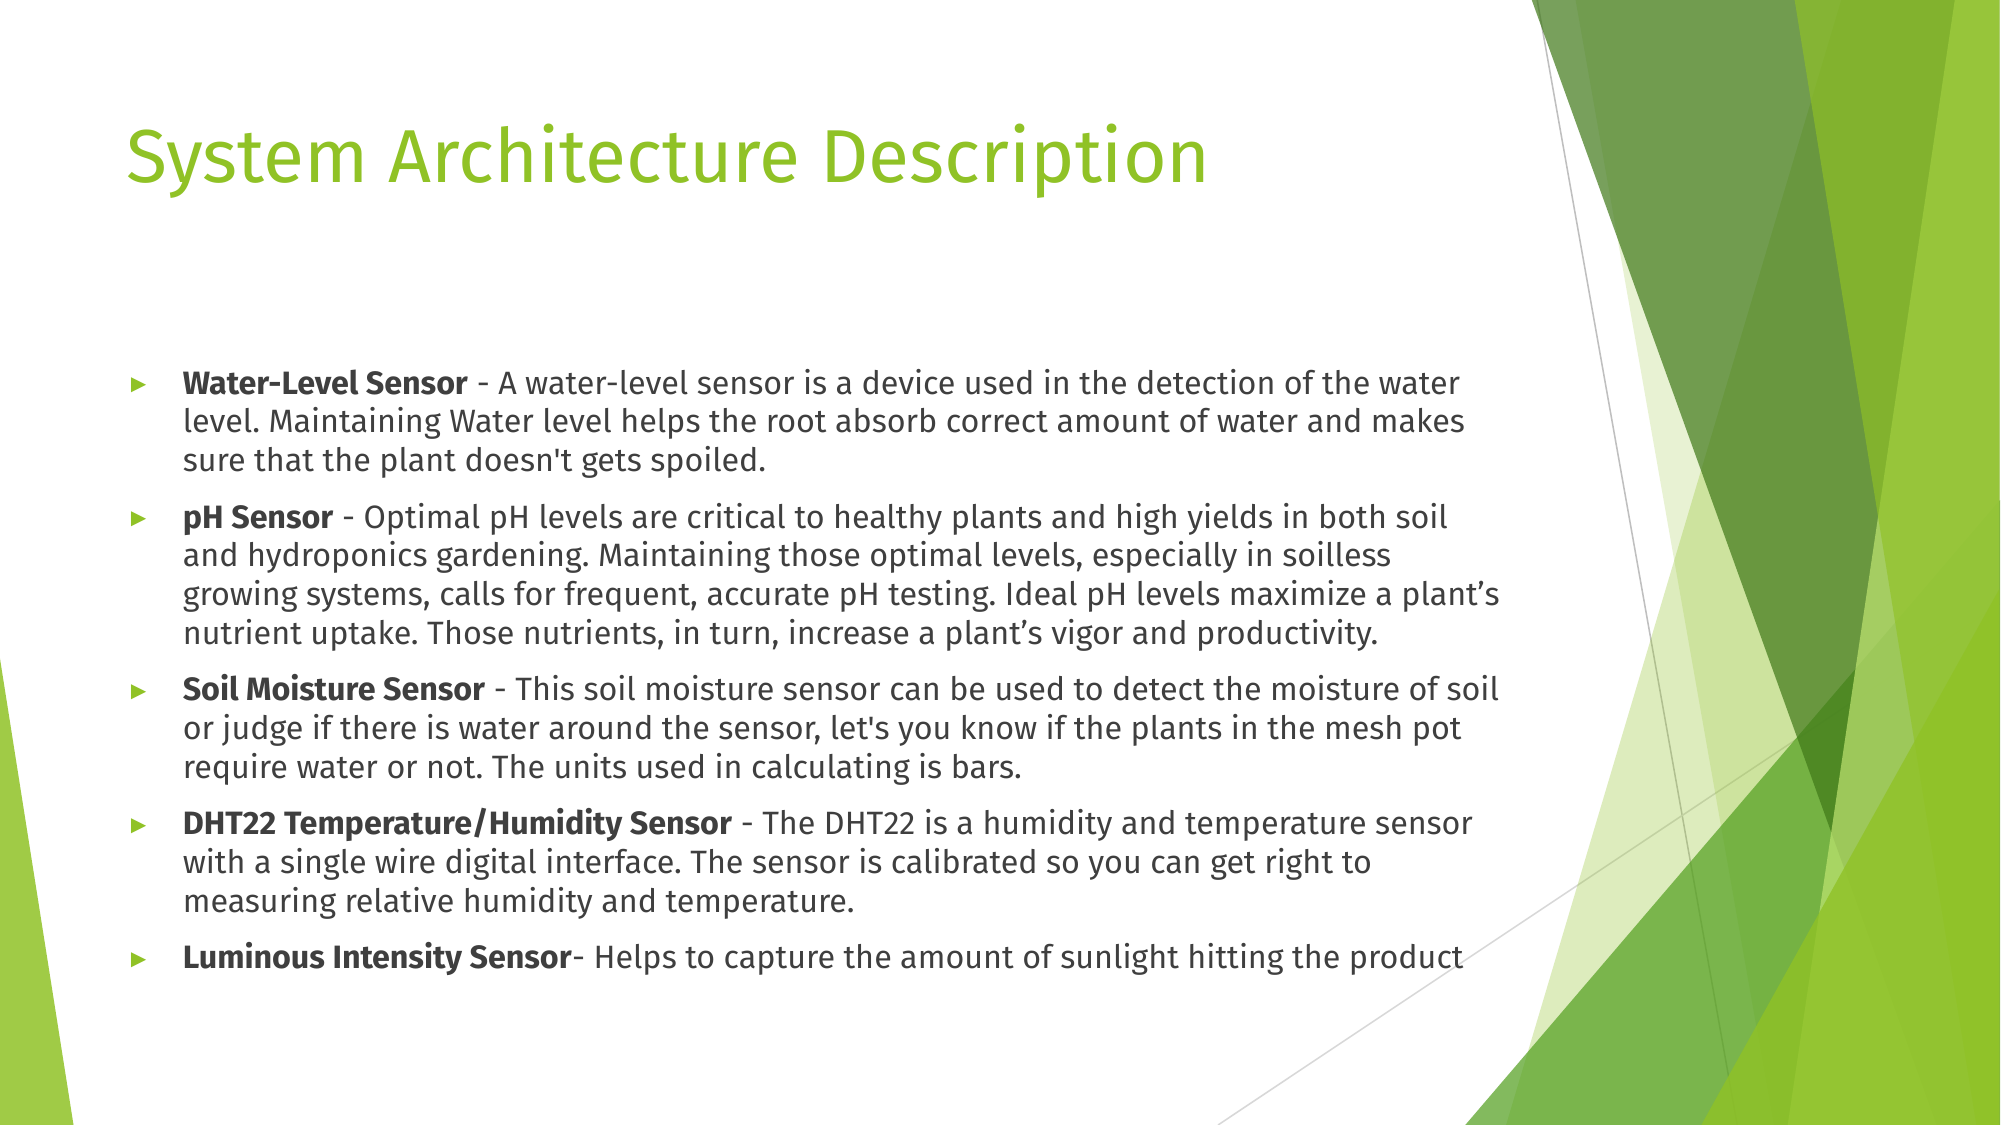

# System Architecture Description
Water-Level Sensor - A water-level sensor is a device used in the detection of the water level. Maintaining Water level helps the root absorb correct amount of water and makes sure that the plant doesn't gets spoiled.
pH Sensor - Optimal pH levels are critical to healthy plants and high yields in both soil and hydroponics gardening. Maintaining those optimal levels, especially in soilless growing systems, calls for frequent, accurate pH testing. Ideal pH levels maximize a plant’s nutrient uptake. Those nutrients, in turn, increase a plant’s vigor and productivity.
Soil Moisture Sensor - This soil moisture sensor can be used to detect the moisture of soil or judge if there is water around the sensor, let's you know if the plants in the mesh pot require water or not. The units used in calculating is bars.
DHT22 Temperature/Humidity Sensor - The DHT22 is a humidity and temperature sensor with a single wire digital interface. The sensor is calibrated so you can get right to measuring relative humidity and temperature.
Luminous Intensity Sensor- Helps to capture the amount of sunlight hitting the product